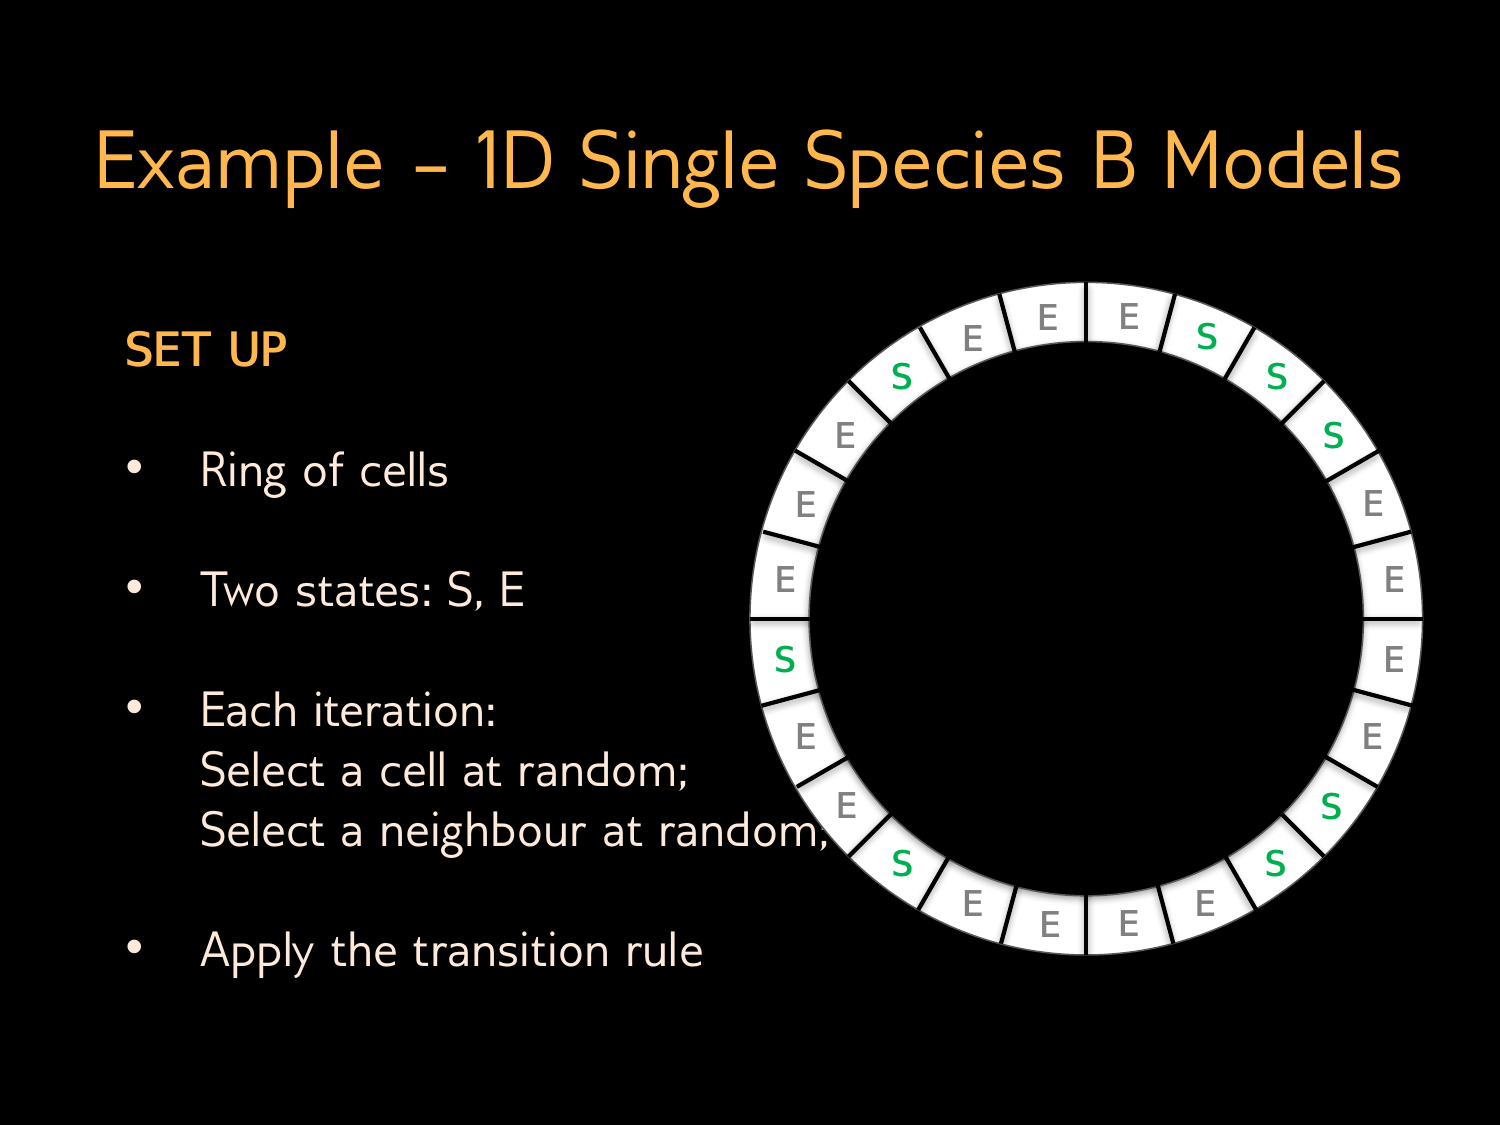

Example – 1D Single Species B Models

E
E
S
E
S
S
E
S
E
E
E
E
S
E
E
E
E
S
S
S
E
E
E
E
SET UP

Ring of cells

Two states: S, E

Each iteration:
Select a cell at random;
Select a neighbour at random;

Apply the transition rule